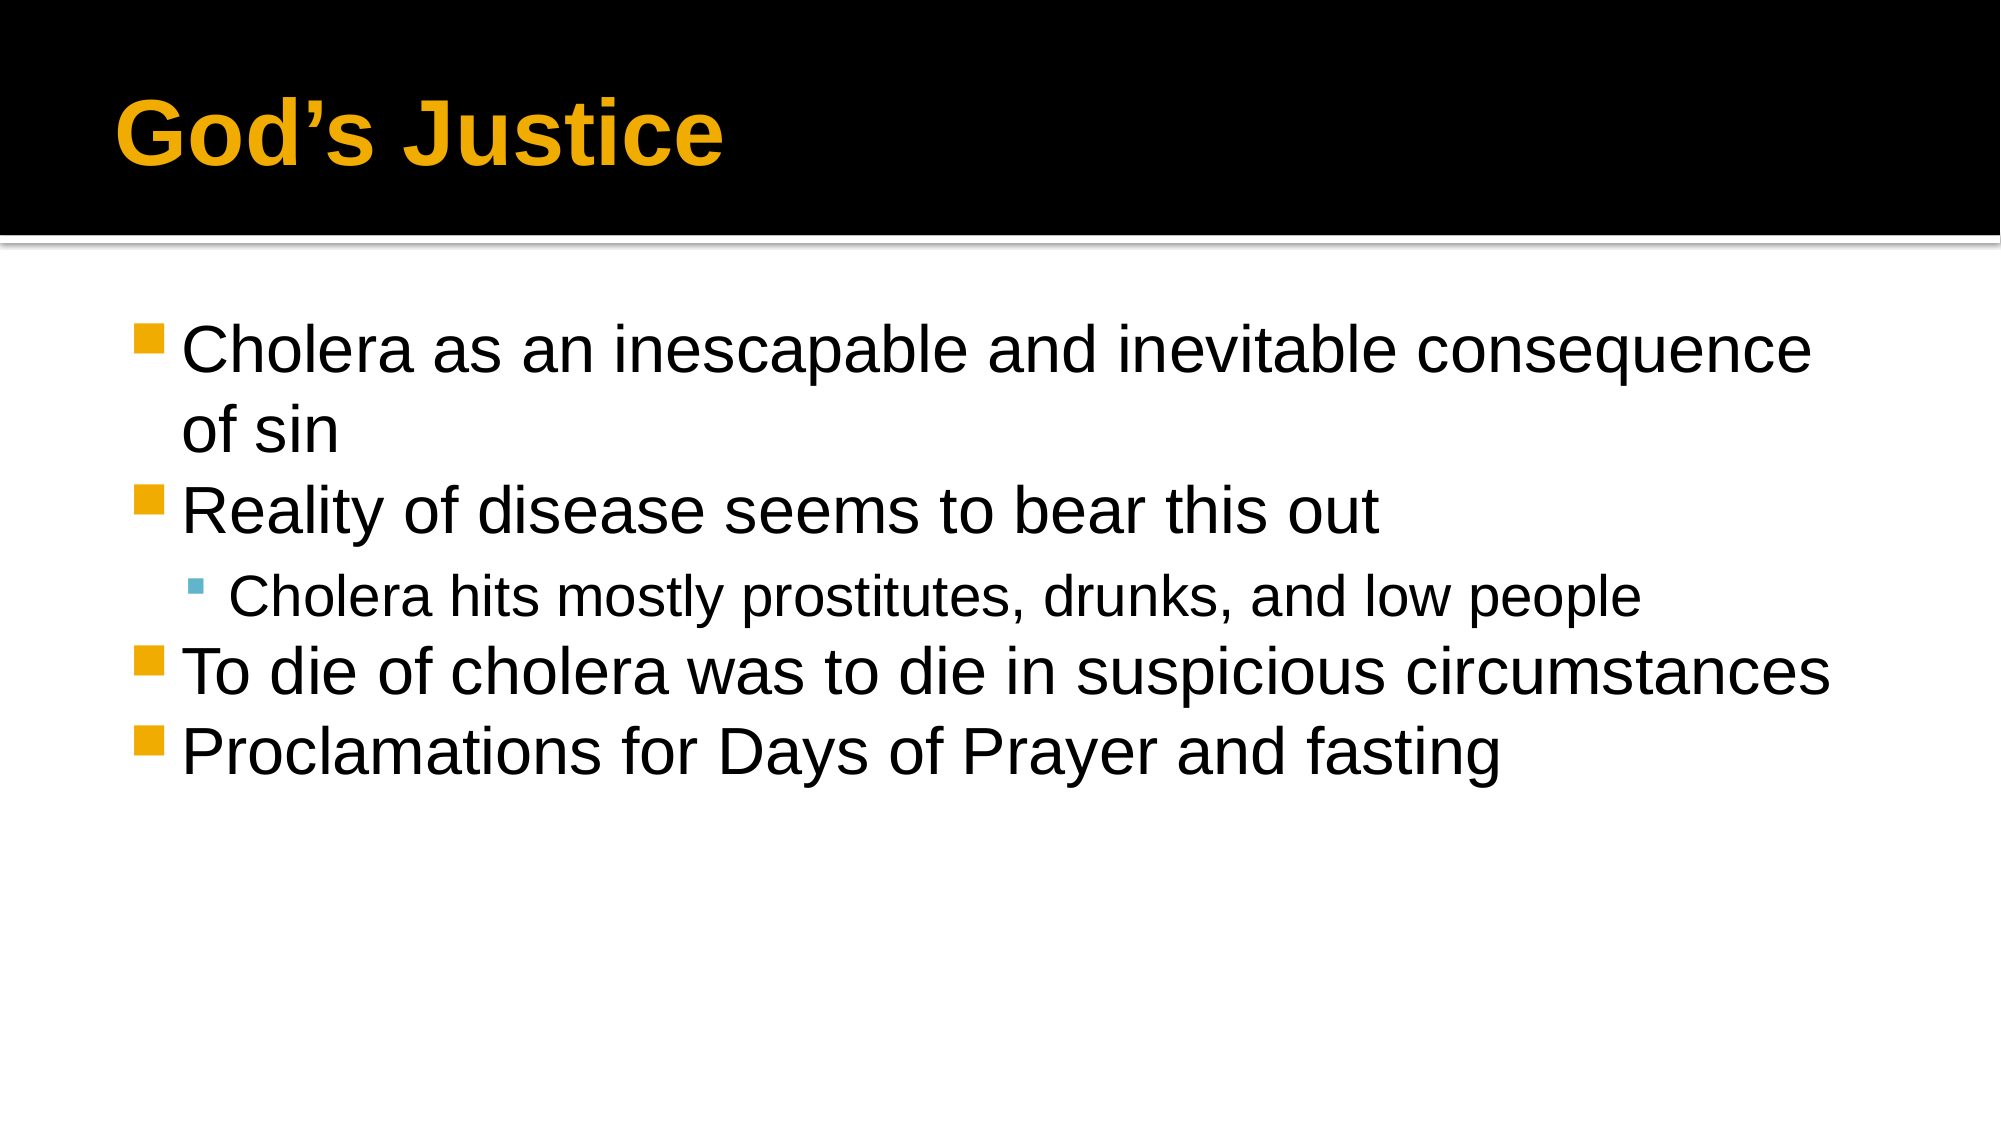

# God’s Justice
Cholera as an inescapable and inevitable consequence of sin
Reality of disease seems to bear this out
Cholera hits mostly prostitutes, drunks, and low people
To die of cholera was to die in suspicious circumstances
Proclamations for Days of Prayer and fasting